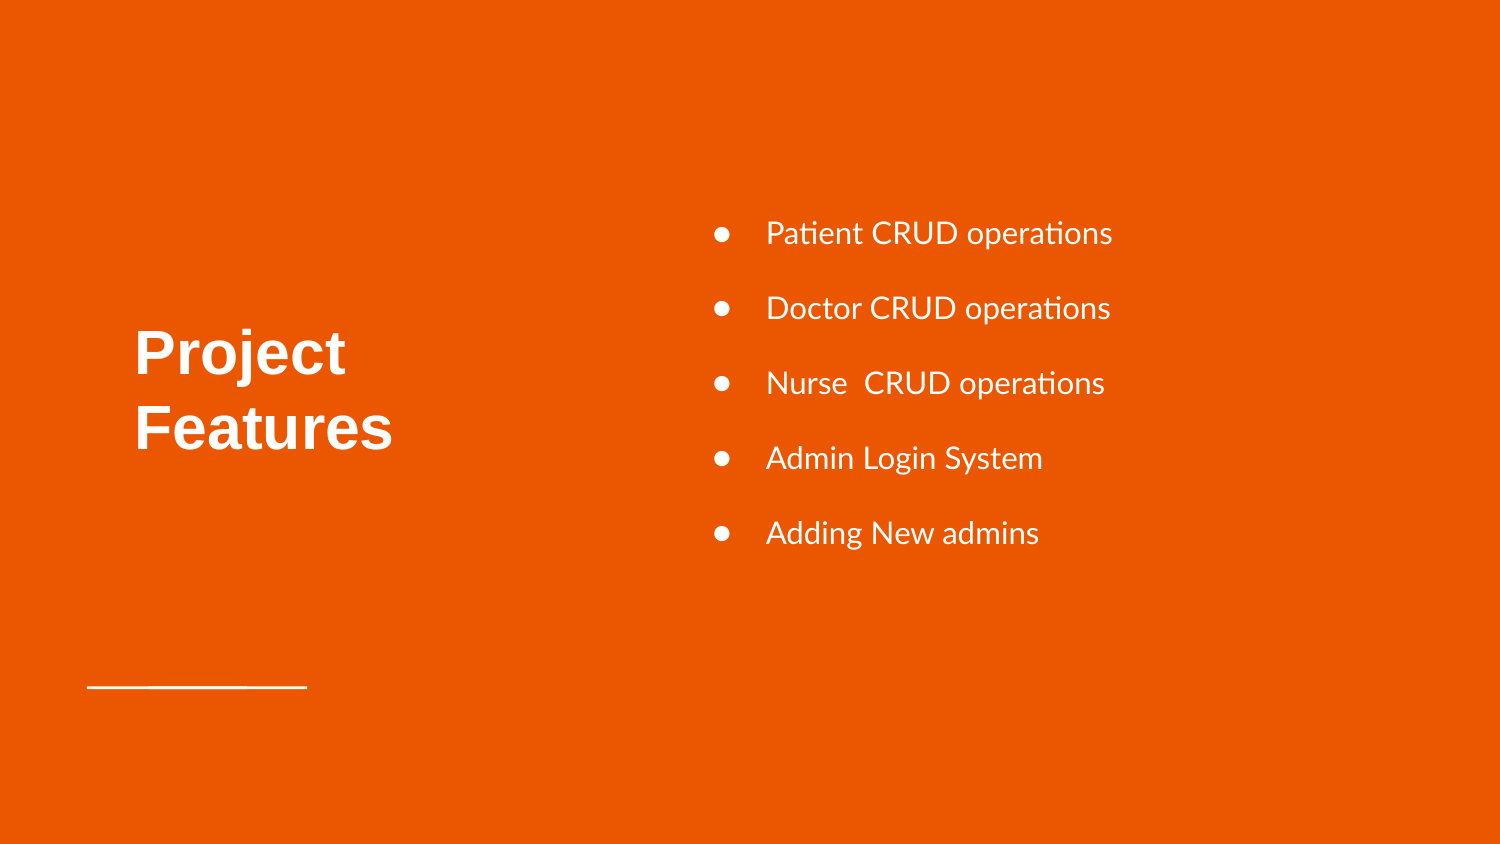

# Project
Features
Patient CRUD operations

Doctor CRUD operations

Nurse  CRUD operations

Admin Login System

Adding New admins